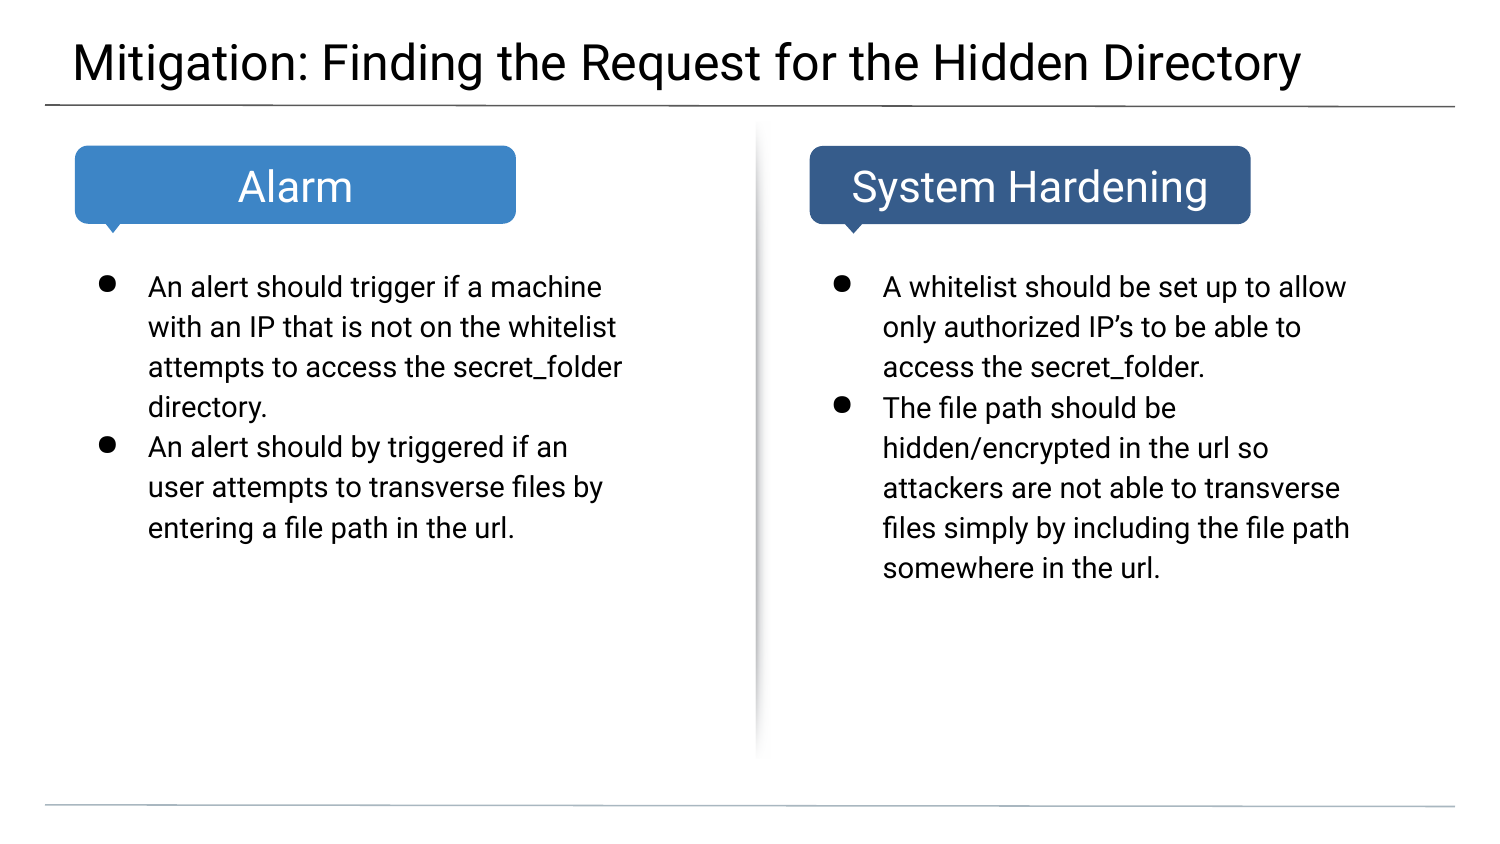

# Mitigation: Finding the Request for the Hidden Directory
An alert should trigger if a machine with an IP that is not on the whitelist attempts to access the secret_folder directory.
An alert should by triggered if an user attempts to transverse files by entering a file path in the url.

A whitelist should be set up to allow only authorized IP’s to be able to access the secret_folder.
The file path should be hidden/encrypted in the url so attackers are not able to transverse files simply by including the file path somewhere in the url.